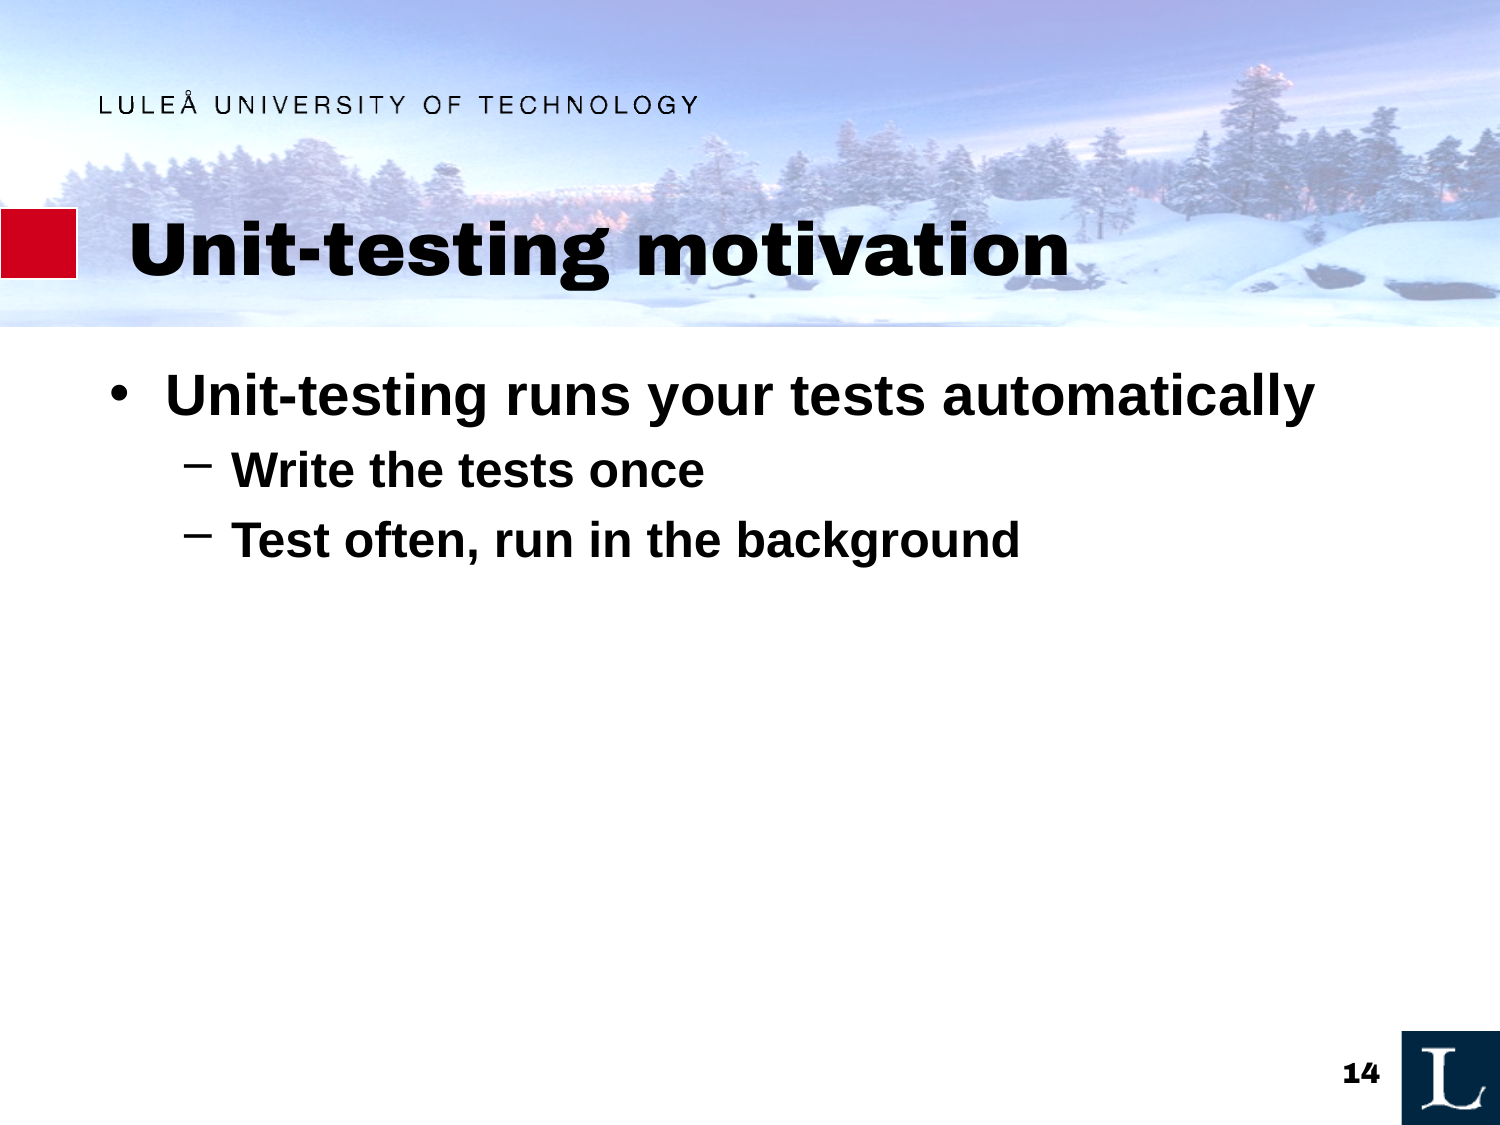

# Unit-testing motivation
Unit-testing runs your tests automatically
Write the tests once
Test often, run in the background

14